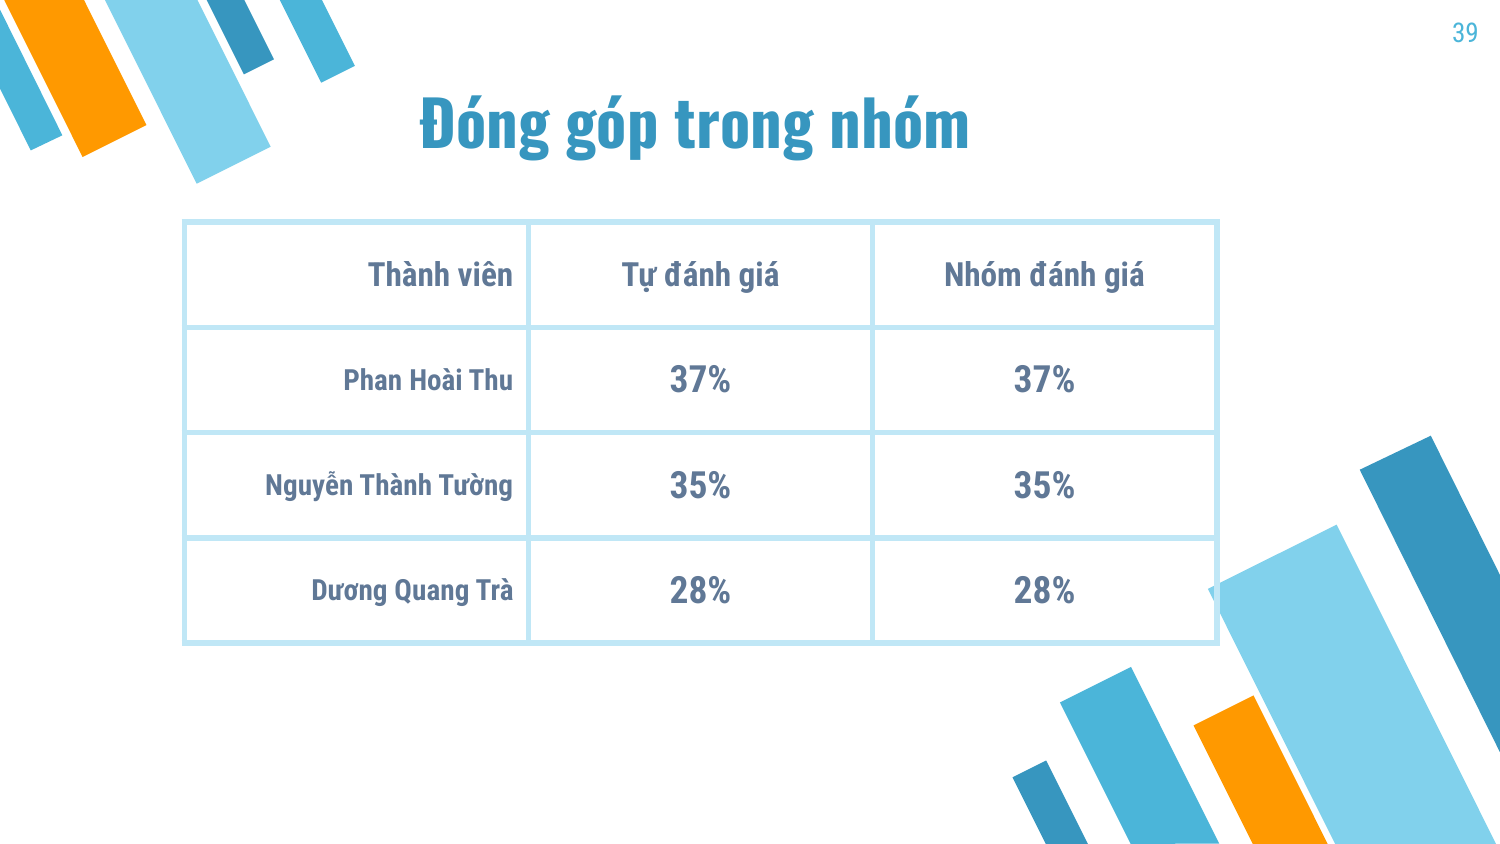

39
# Đóng góp trong nhóm
| Thành viên | Tự đánh giá | Nhóm đánh giá |
| --- | --- | --- |
| Phan Hoài Thu | 37% | 37% |
| Nguyễn Thành Tường | 35% | 35% |
| Dương Quang Trà | 28% | 28% |